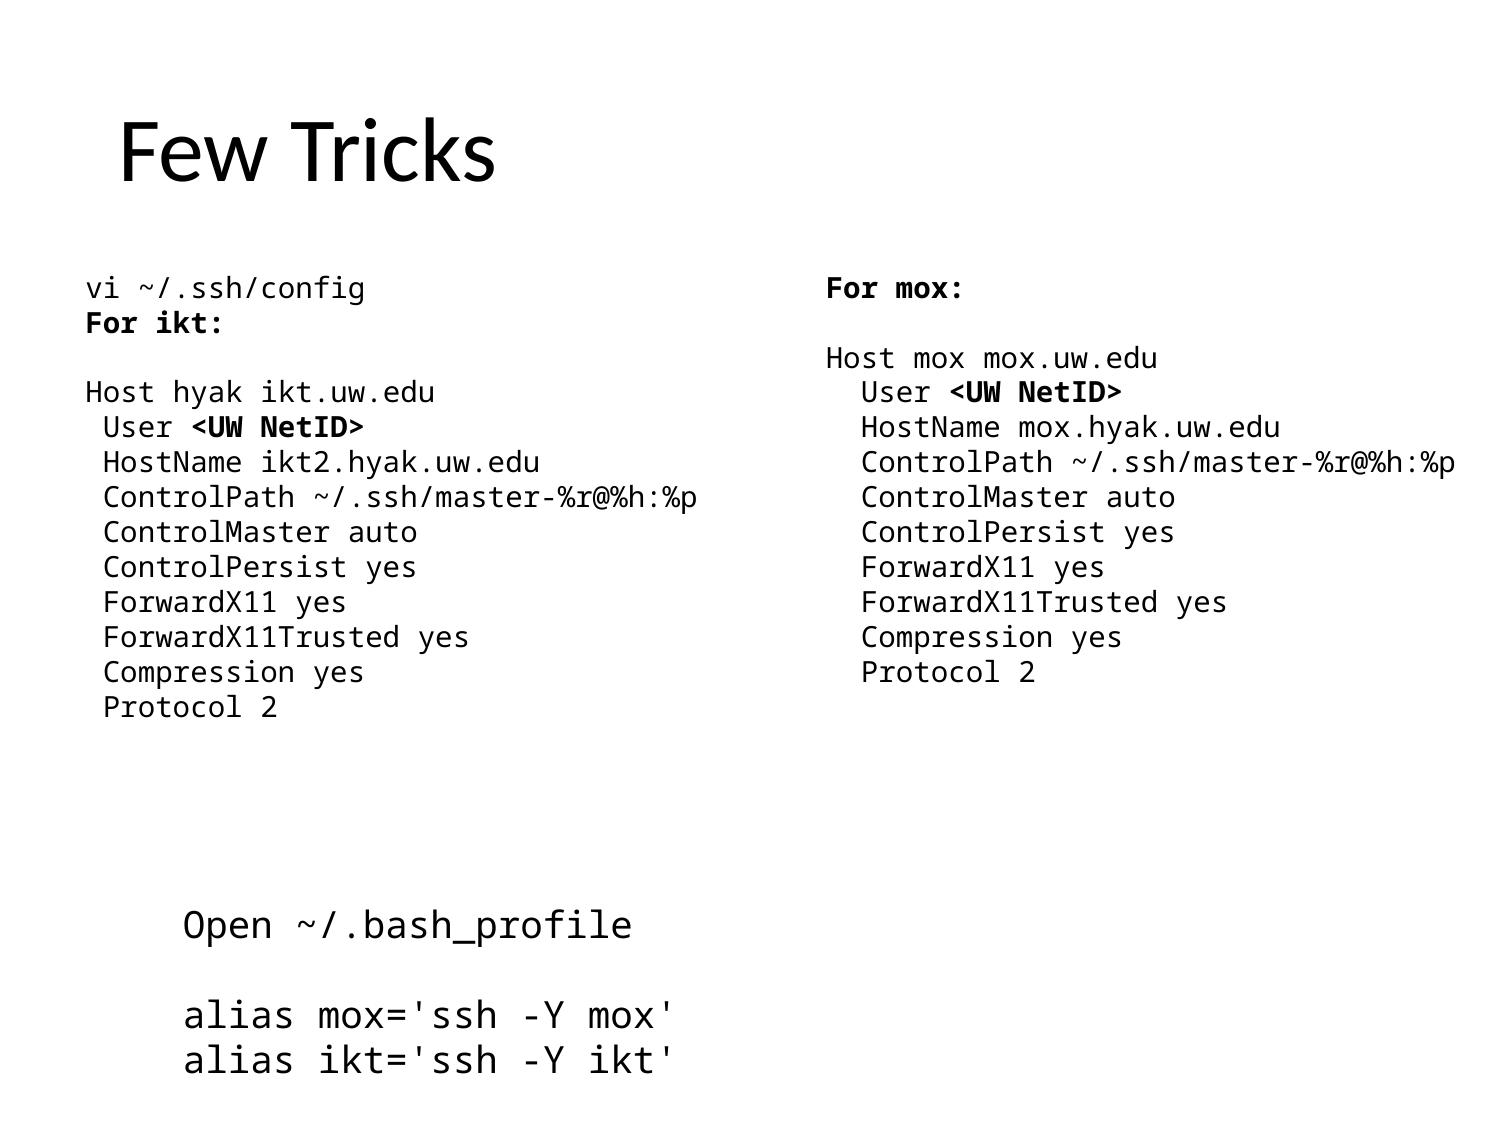

# Few Tricks
vi ~/.ssh/config
For ikt:

Host hyak ikt.uw.edu
 User <UW NetID>
 HostName ikt2.hyak.uw.edu
 ControlPath ~/.ssh/master-%r@%h:%p
 ControlMaster auto
 ControlPersist yes
 ForwardX11 yes
 ForwardX11Trusted yes
 Compression yes
 Protocol 2
For mox:

Host mox mox.uw.edu
  User <UW NetID>
  HostName mox.hyak.uw.edu
  ControlPath ~/.ssh/master-%r@%h:%p
  ControlMaster auto
  ControlPersist yes
  ForwardX11 yes
  ForwardX11Trusted yes
  Compression yes
  Protocol 2
Open ~/.bash_profile

alias mox='ssh -Y mox'
alias ikt='ssh -Y ikt'